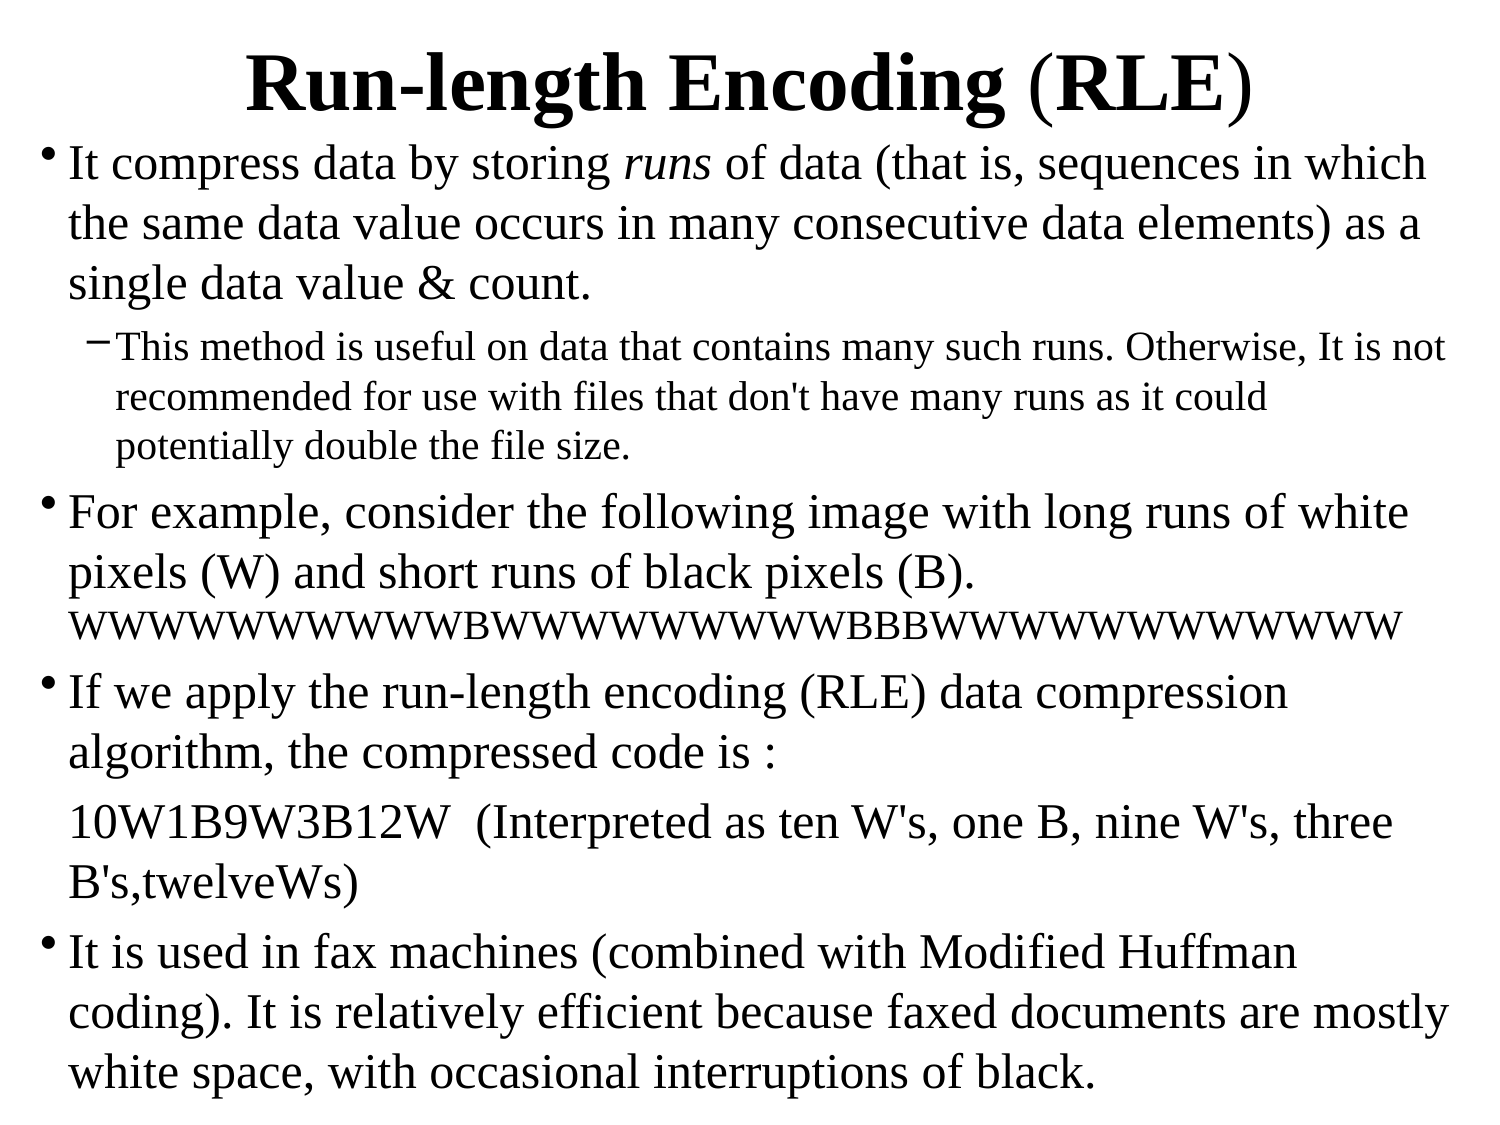

# Run-length Encoding (RLE)
It compress data by storing runs of data (that is, sequences in which the same data value occurs in many consecutive data elements) as a single data value & count.
This method is useful on data that contains many such runs. Otherwise, It is not recommended for use with files that don't have many runs as it could potentially double the file size.
For example, consider the following image with long runs of white pixels (W) and short runs of black pixels (B). WWWWWWWWWWBWWWWWWWWWBBBWWWWWWWWWWWW
If we apply the run-length encoding (RLE) data compression algorithm, the compressed code is :
	10W1B9W3B12W  (Interpreted as ten W's, one B, nine W's, three B's,twelveWs)
It is used in fax machines (combined with Modified Huffman coding). It is relatively efficient because faxed documents are mostly white space, with occasional interruptions of black.
57